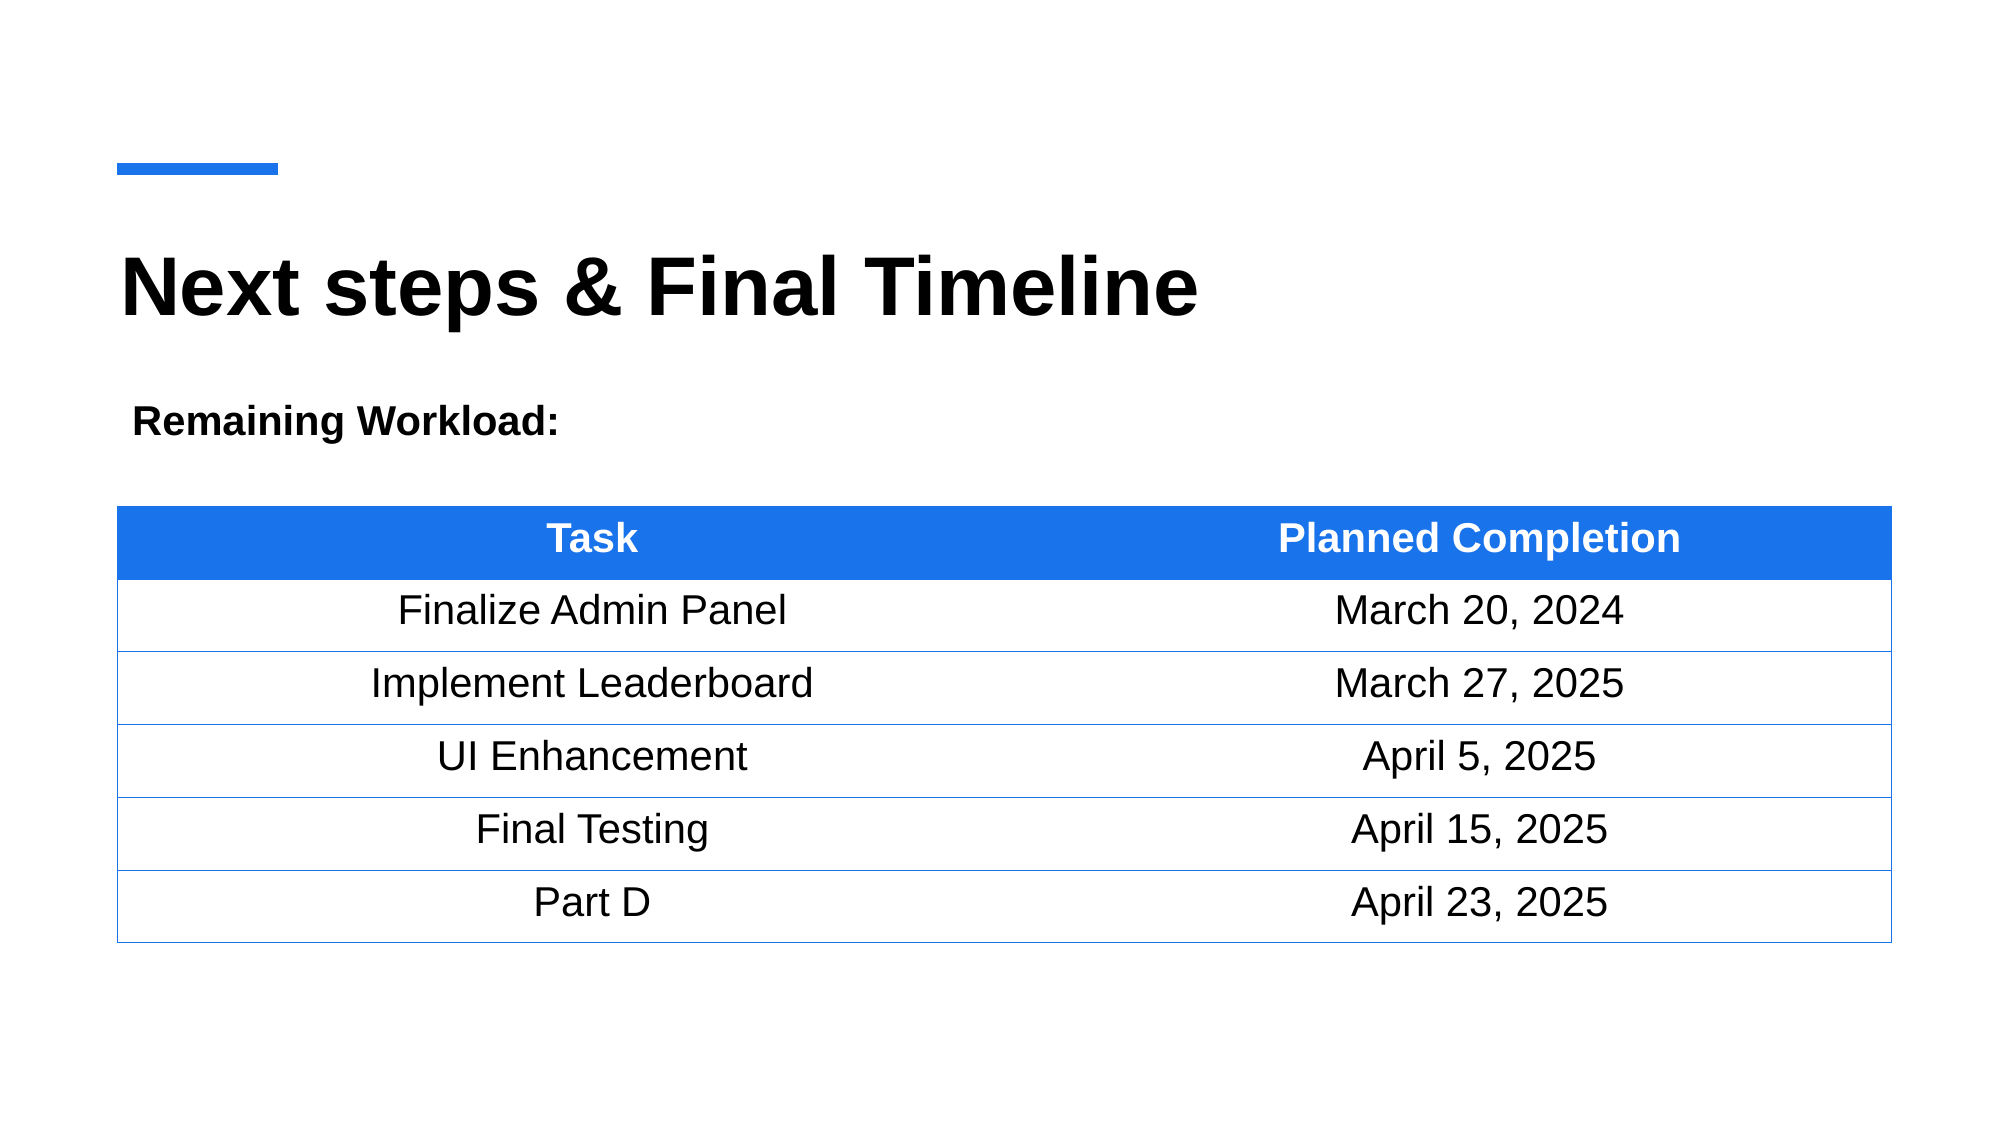

# Next steps & Final Timeline
Remaining Workload:

| Task | Planned Completion |
| --- | --- |
| Finalize Admin Panel | March 20, 2024 |
| Implement Leaderboard | March 27, 2025 |
| UI Enhancement | April 5, 2025 |
| Final Testing | April 15, 2025 |
| Part D | April 23, 2025 |